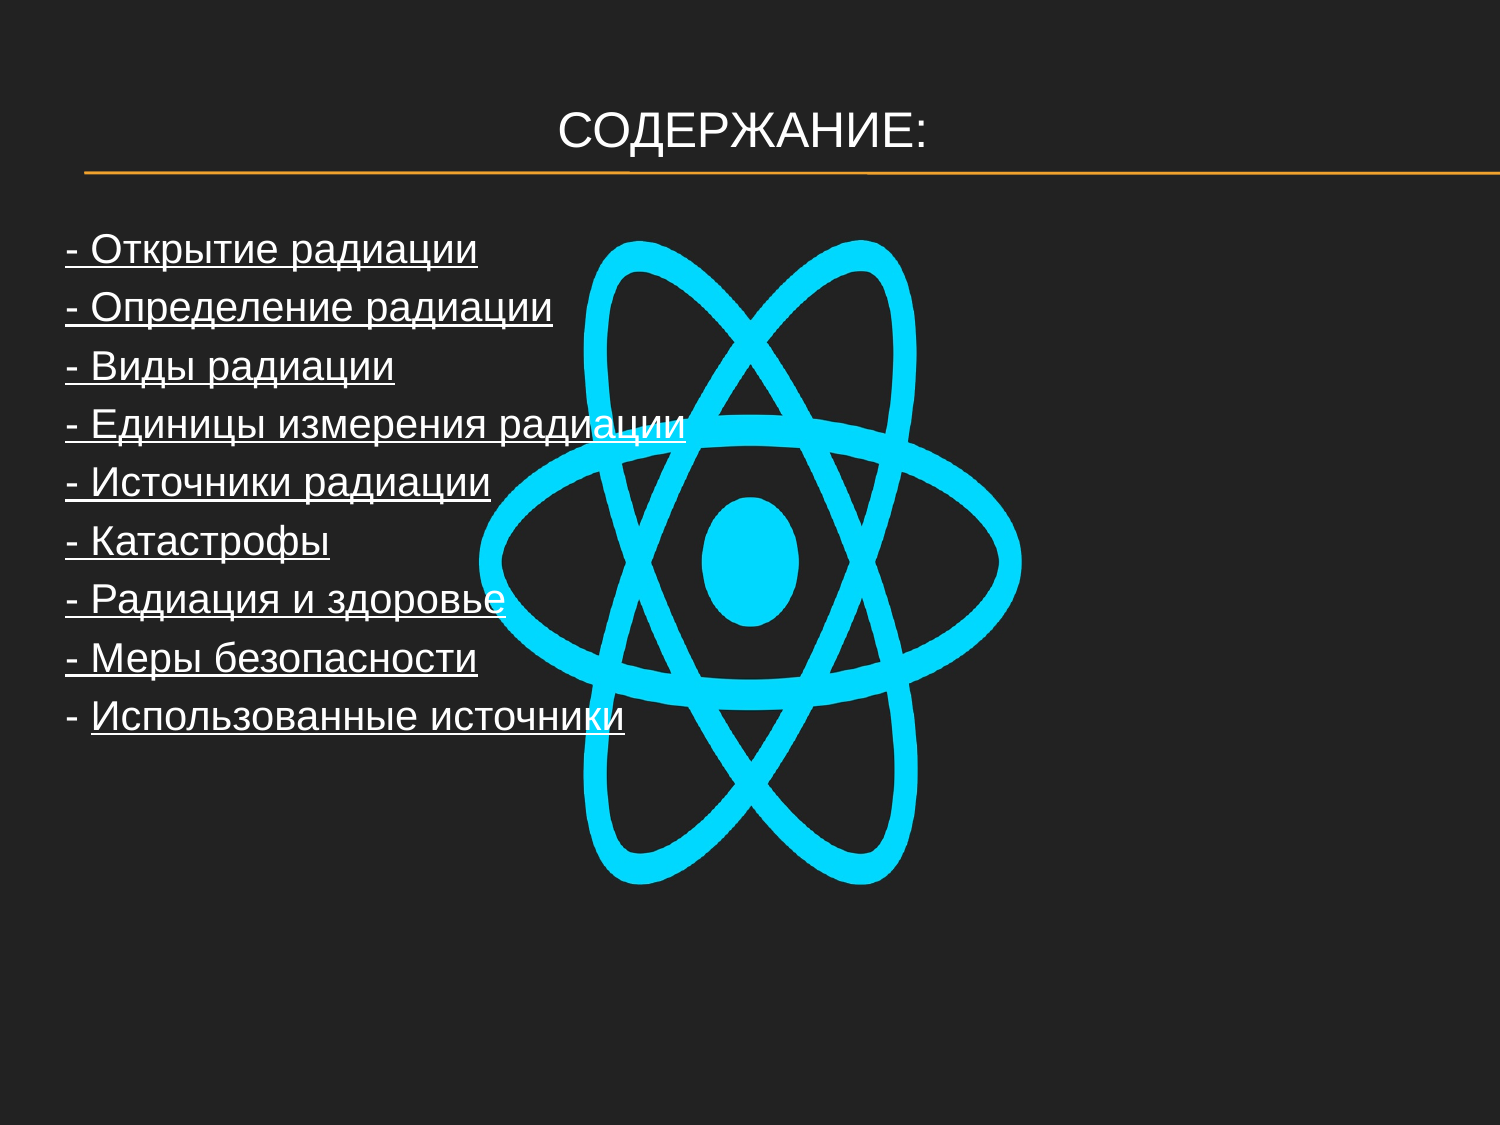

# Содержание:
- Открытие радиации
- Определение радиации
- Виды радиации
- Единицы измерения радиации
- Источники радиации
- Катастрофы
- Радиация и здоровье
- Меры безопасности
- Использованные источники